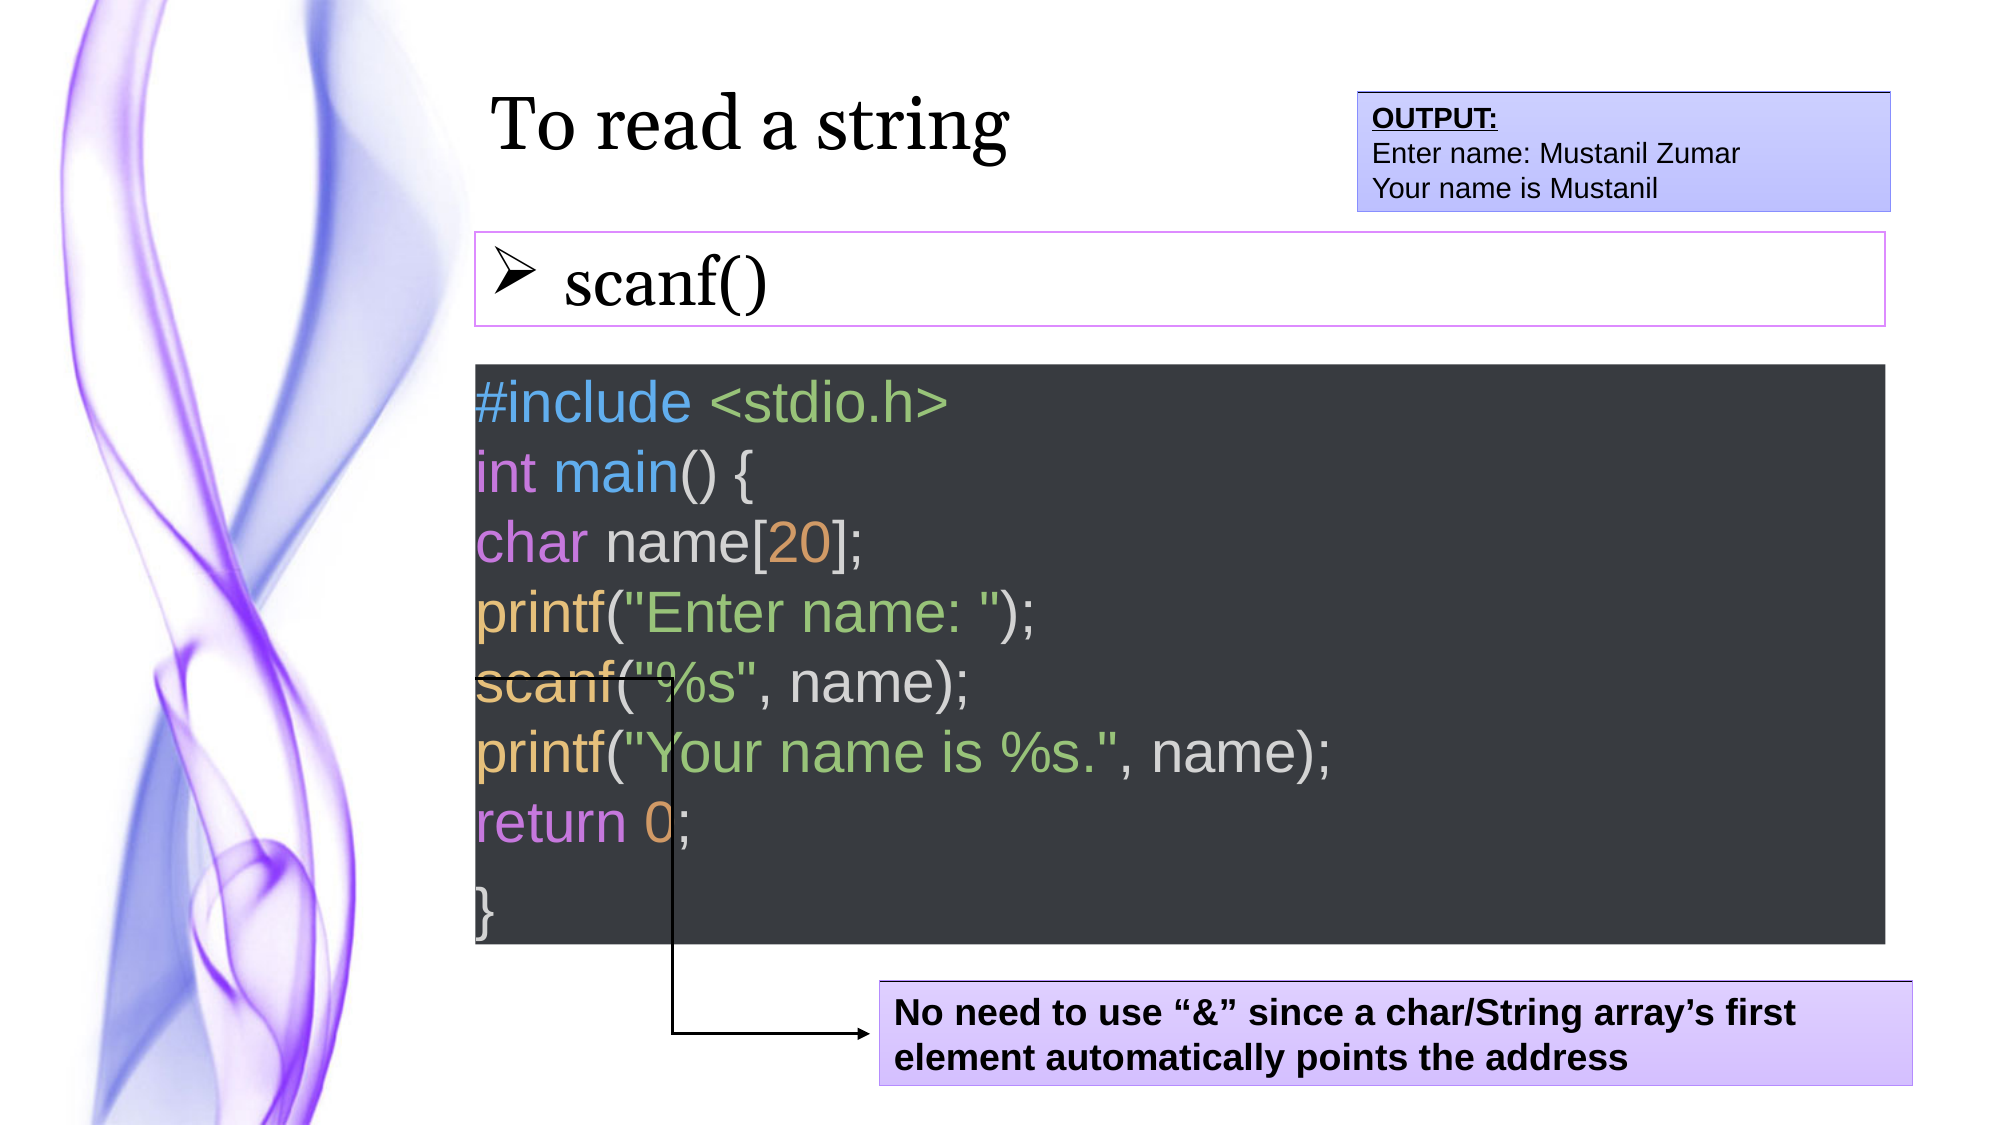

To read a string
OUTPUT:
Enter name: Mustanil Zumar
Your name is Mustanil
scanf()
#include <stdio.h>
int main() {
char name[20];
printf("Enter name: ");
scanf("%s", name);
printf("Your name is %s.", name);
return 0;
}
No need to use “&” since a char/String array’s first element automatically points the address